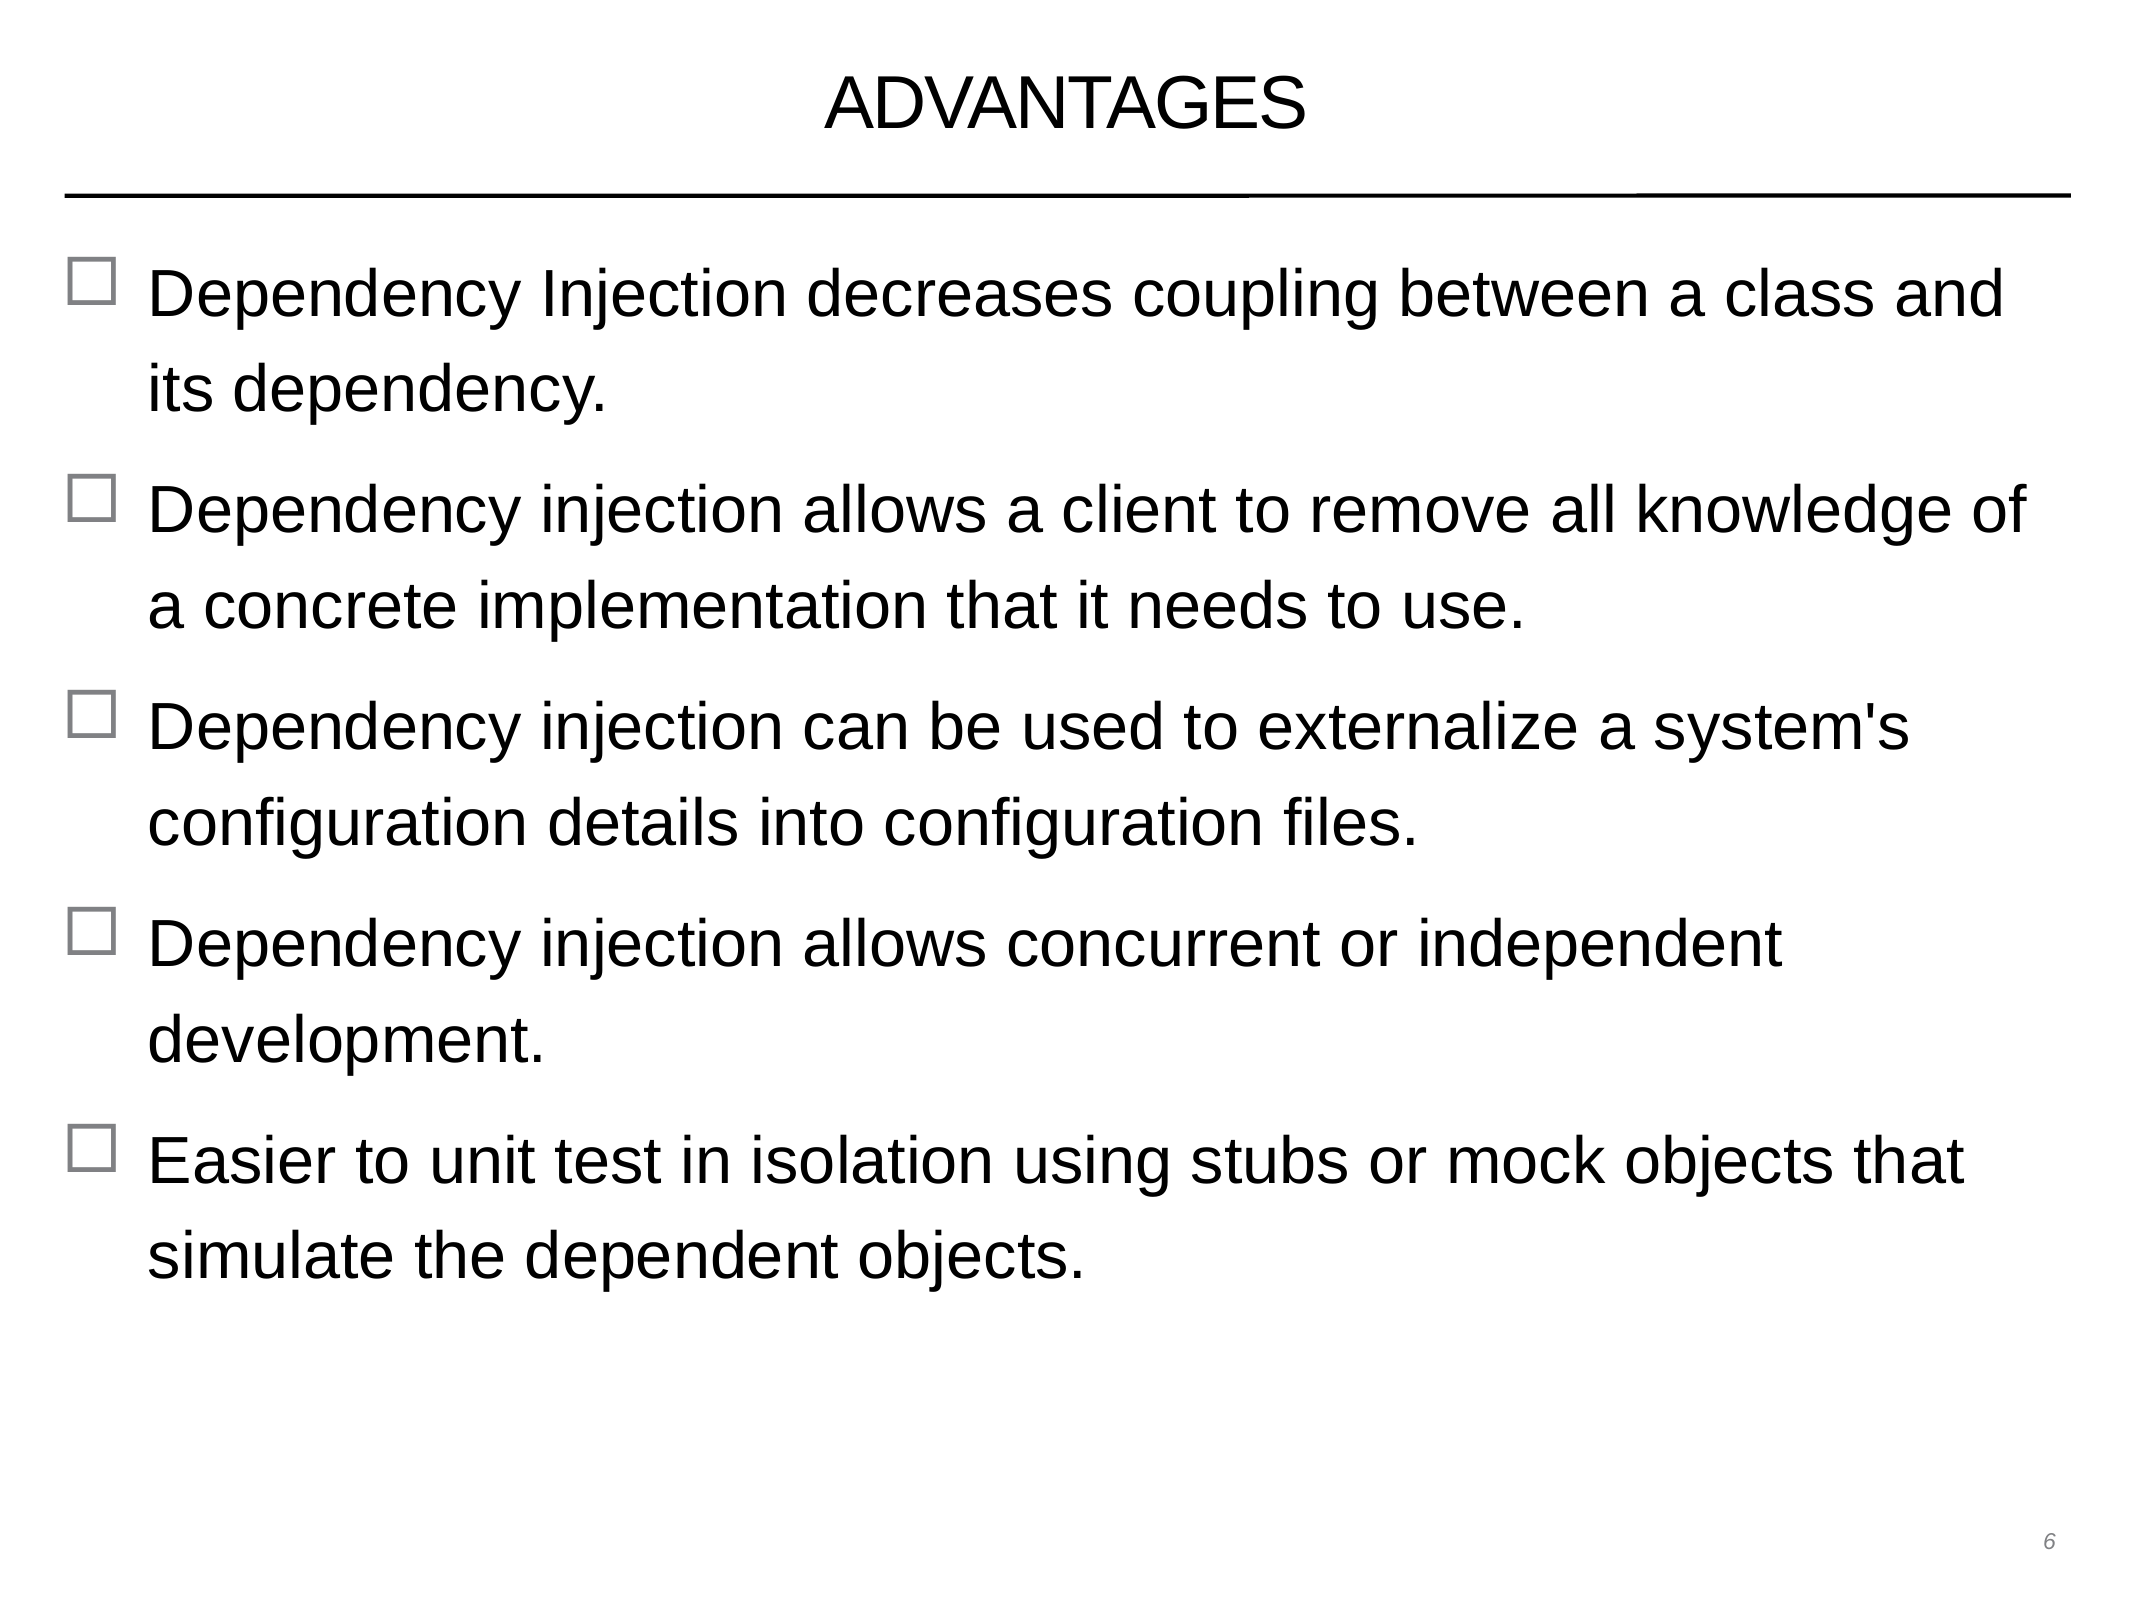

# Advantages
Dependency Injection decreases coupling between a class and its dependency.
Dependency injection allows a client to remove all knowledge of a concrete implementation that it needs to use.
Dependency injection can be used to externalize a system's configuration details into configuration files.
Dependency injection allows concurrent or independent development.
Easier to unit test in isolation using stubs or mock objects that simulate the dependent objects.
6